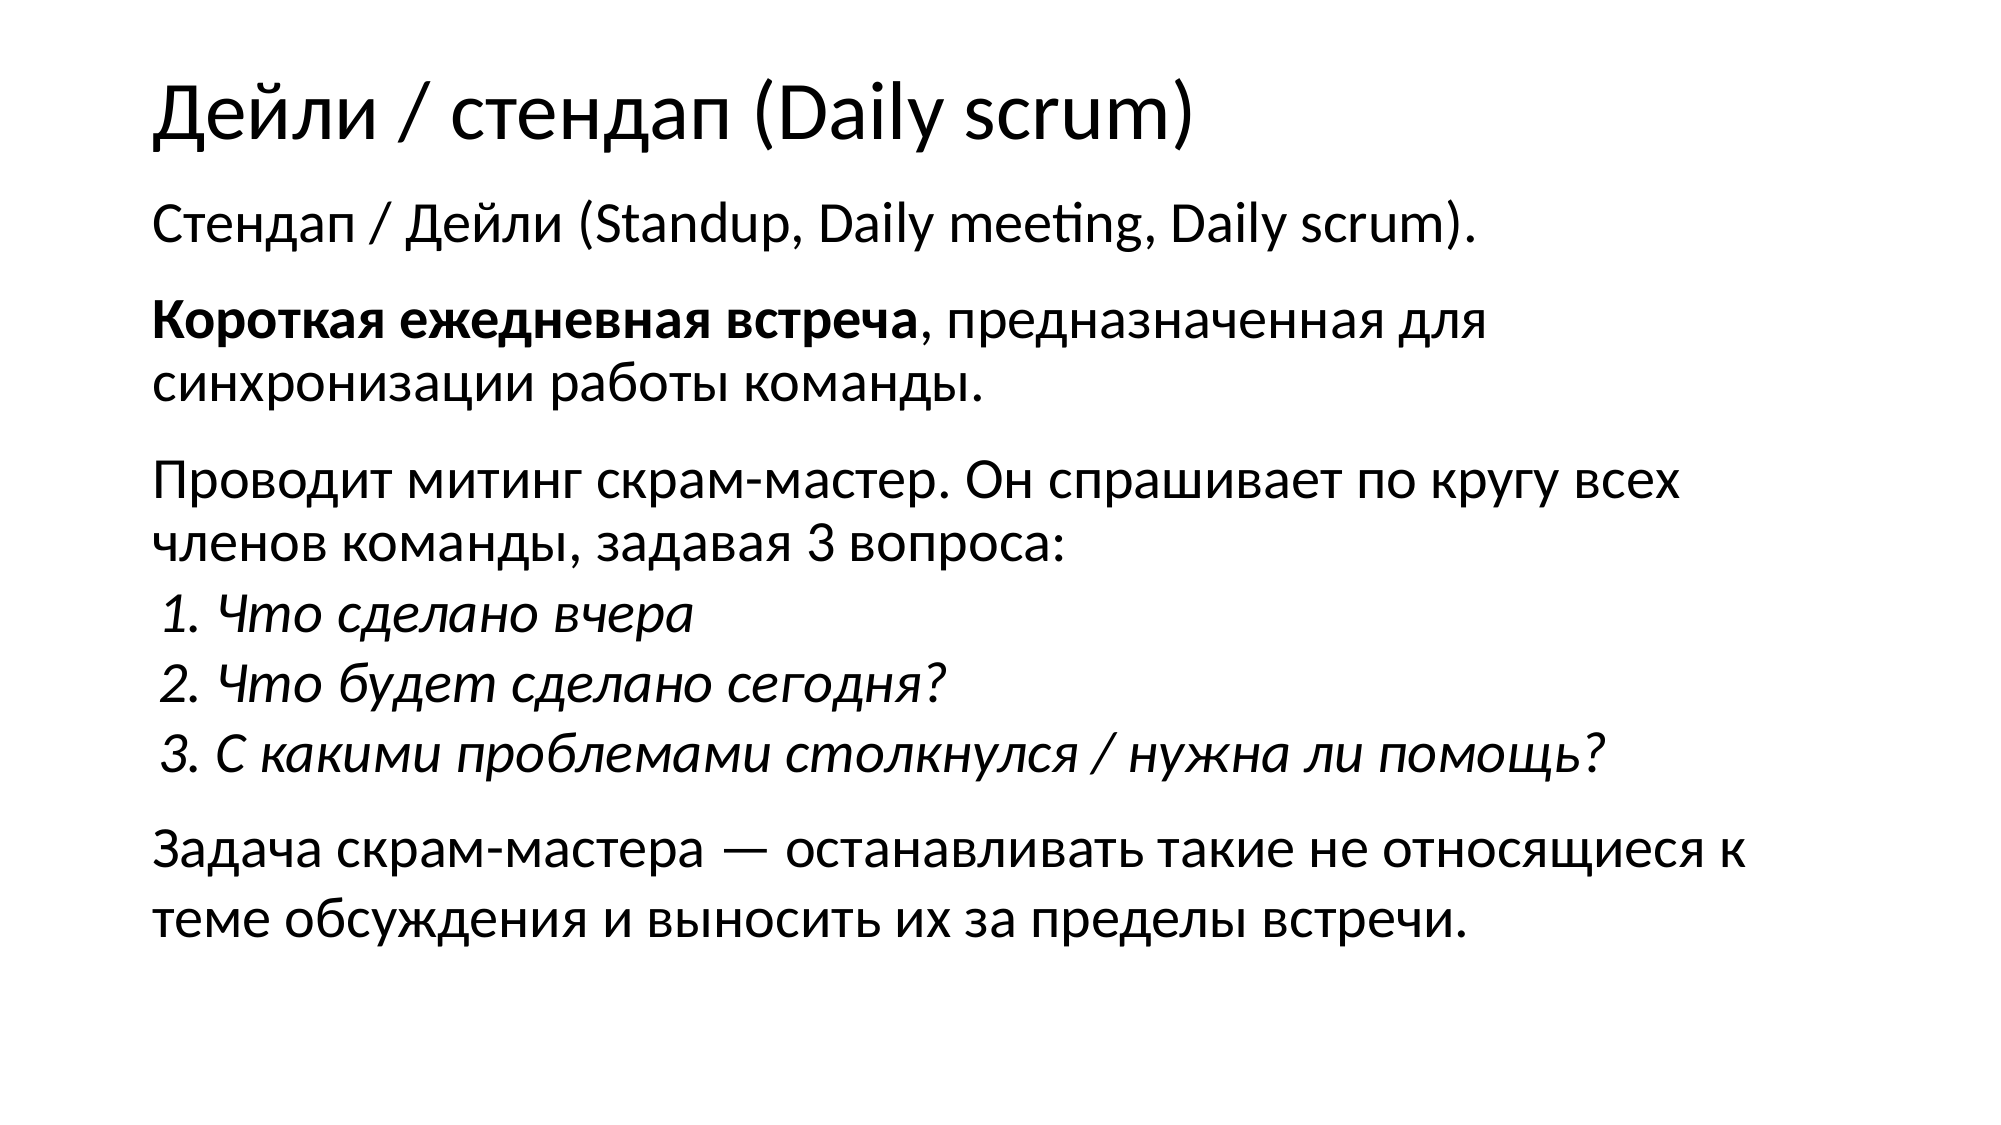

# Дейли / стендап (Daily scrum)
Стендап / Дейли (Standup, Daily meeting, Daily scrum).
Короткая ежедневная встреча, предназначенная для синхронизации работы команды.
Проводит митинг скрам-мастер. Он спрашивает по кругу всех членов команды, задавая 3 вопроса:
1. Что сделано вчера
2. Что будет сделано сегодня?
3. С какими проблемами столкнулся / нужна ли помощь?
Задача скрам-мастера — останавливать такие не относящиеся к теме обсуждения и выносить их за пределы встречи.